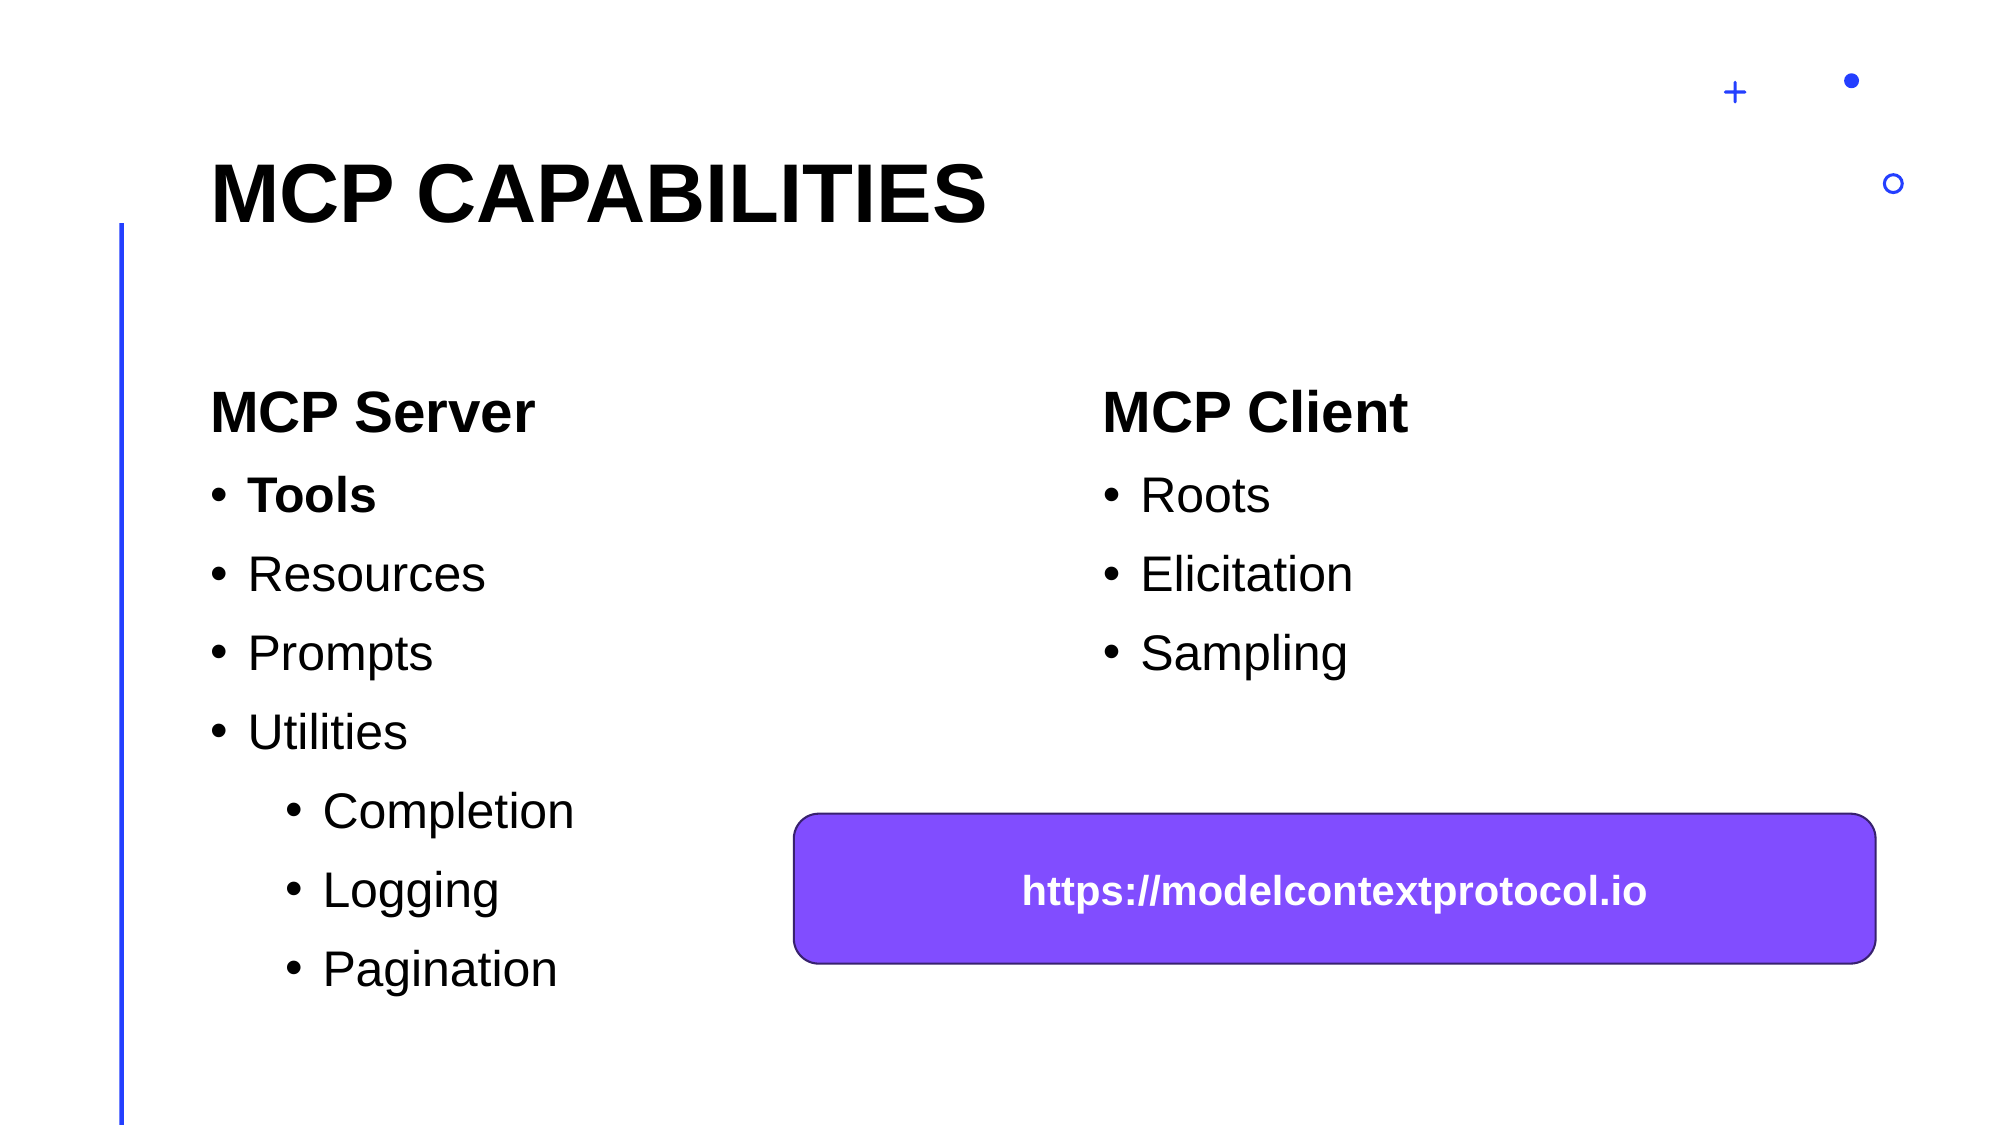

# MCP Capabilities
MCP Server
Tools
Resources
Prompts
Utilities
Completion
Logging
Pagination
MCP Client
Roots
Elicitation
Sampling

https://modelcontextprotocol.io